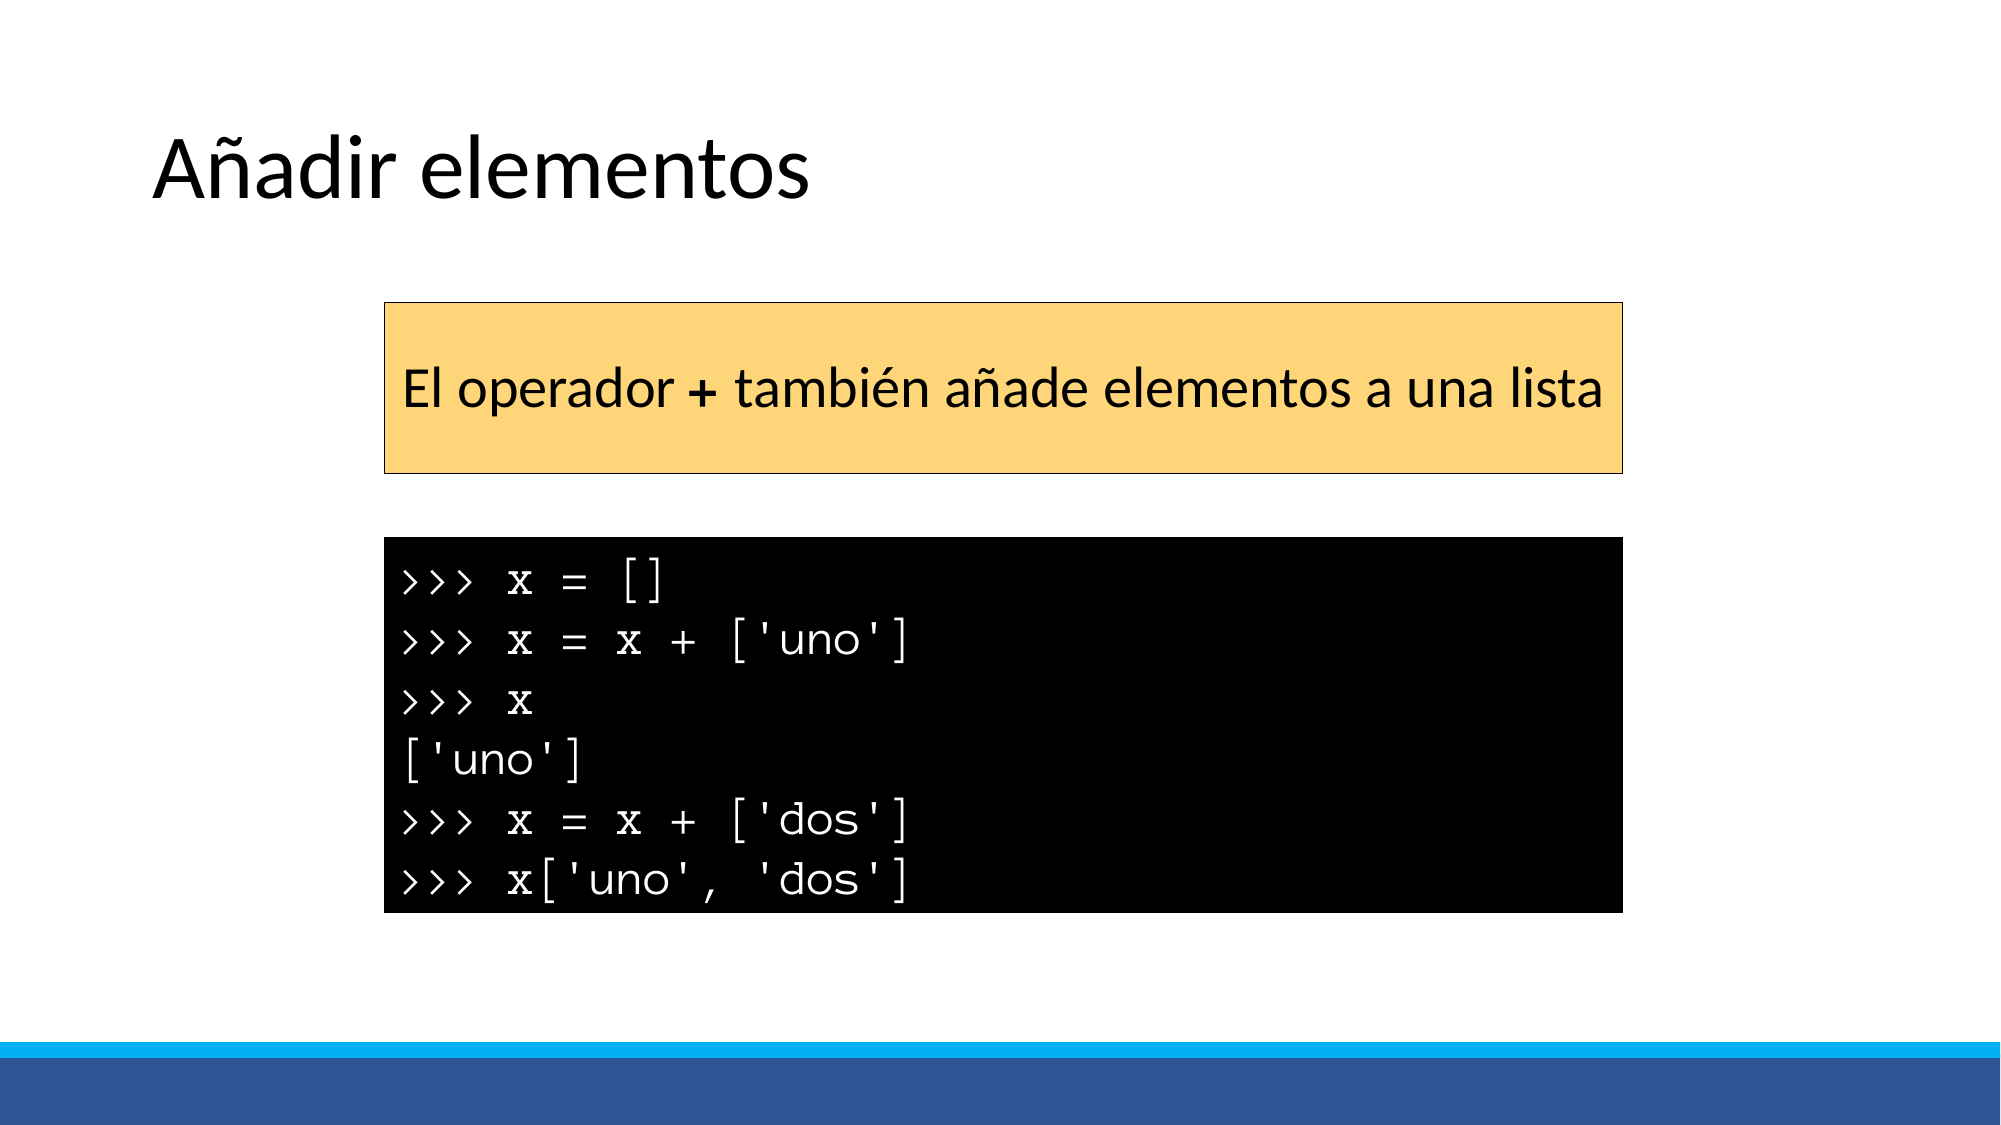

# Añadir elementos
El operador + también añade elementos a una lista
>>> x = []
>>> x = x + ['uno']
>>> x
['uno']
>>> x = x + ['dos']
>>> x['uno', 'dos']